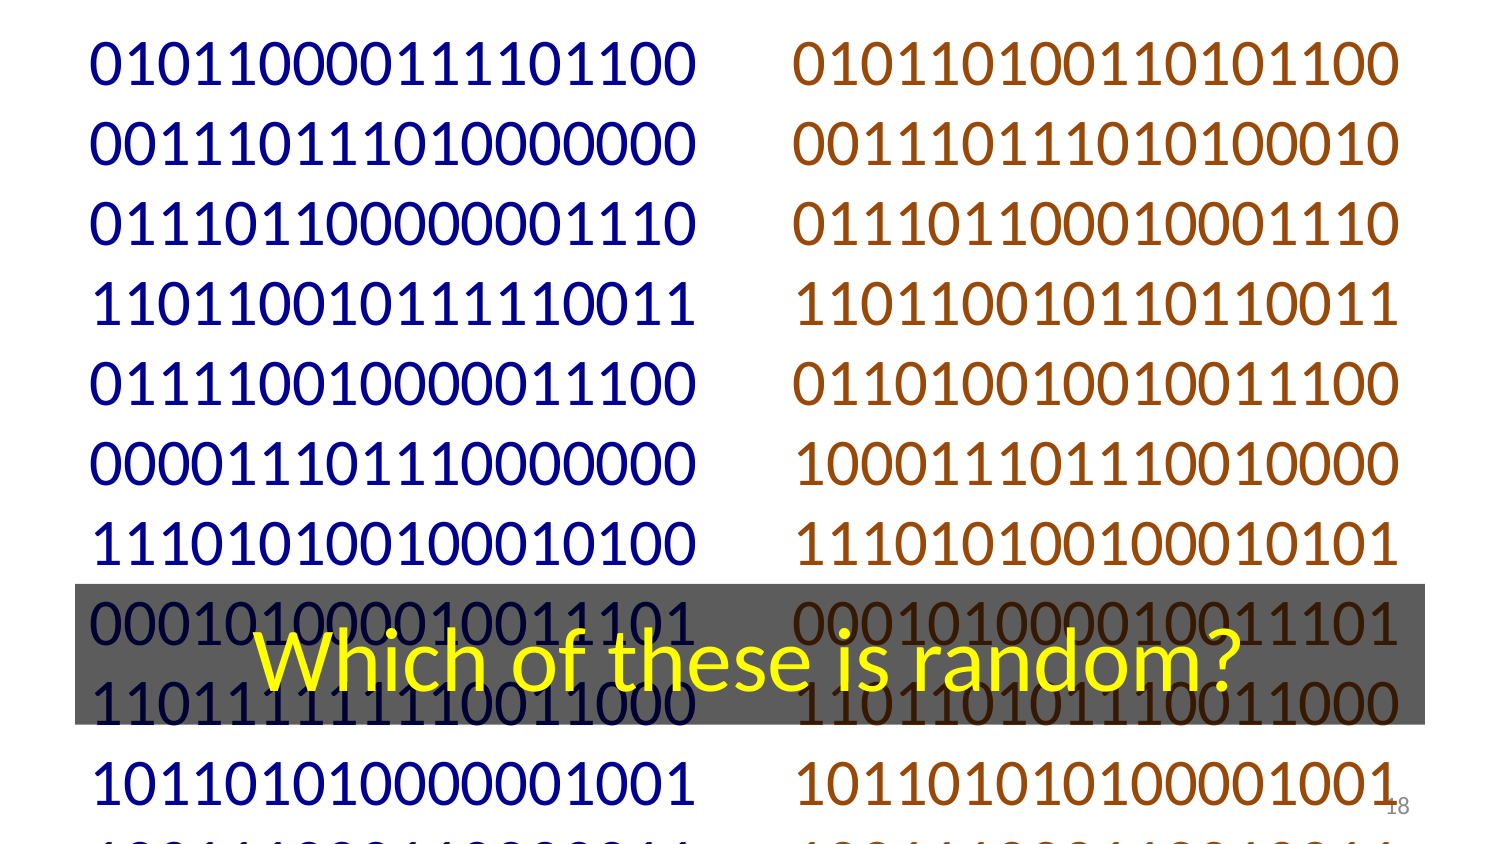

01011000011110110000111011101000000001110110000000111011011001011111001101111001000001110000001110111000000011101010010001010000010100001001110111011111111001100010110101000000100110011100011000001101010000111001011001101110101111110110000010010111011010000000110110110011101100100101101001110111110100010001100011011000110001001101001010001110101000010010101001010100110001011000010000000001100010110111111010010100101000110011010110011101011001111001000000101111
01011010011010110000111011101010001001110110001000111011011001011011001101101001001001110010001110111001000011101010010001010100010100001001110111011010111001100010110101010000100110011100011001001101010000111001011001101110101110110110100010010111011010010000110110110011101100100101101001110110110100010001100011011000110001001101001010001110101000010010101001010100110001011000010010001001100010110110111010010100101000110011010110011101011001101001000100101111
# Which of these is random?
18